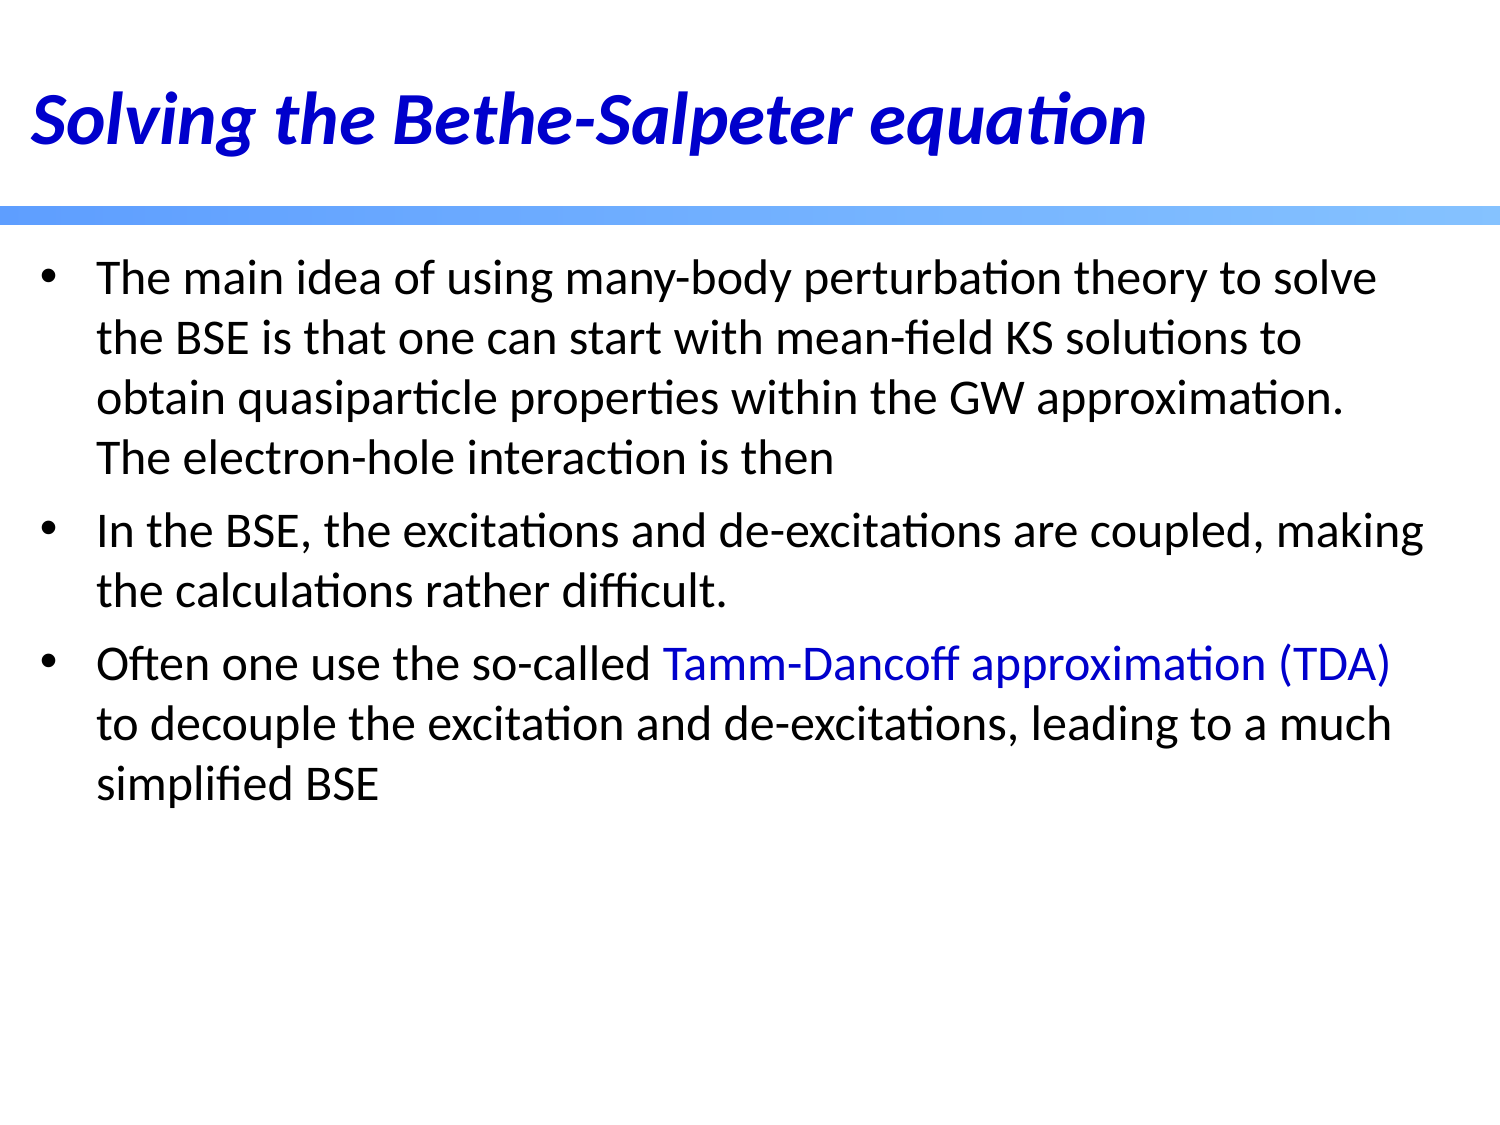

Solving the Bethe-Salpeter equation

The main idea of using many-body perturbation theory to solve the BSE is that one can start with mean-field KS solutions to obtain quasiparticle properties within the GW approximation. The electron-hole interaction is then
In the BSE, the excitations and de-excitations are coupled, making the calculations rather difficult.
Often one use the so-called Tamm-Dancoff approximation (TDA) to decouple the excitation and de-excitations, leading to a much simplified BSE